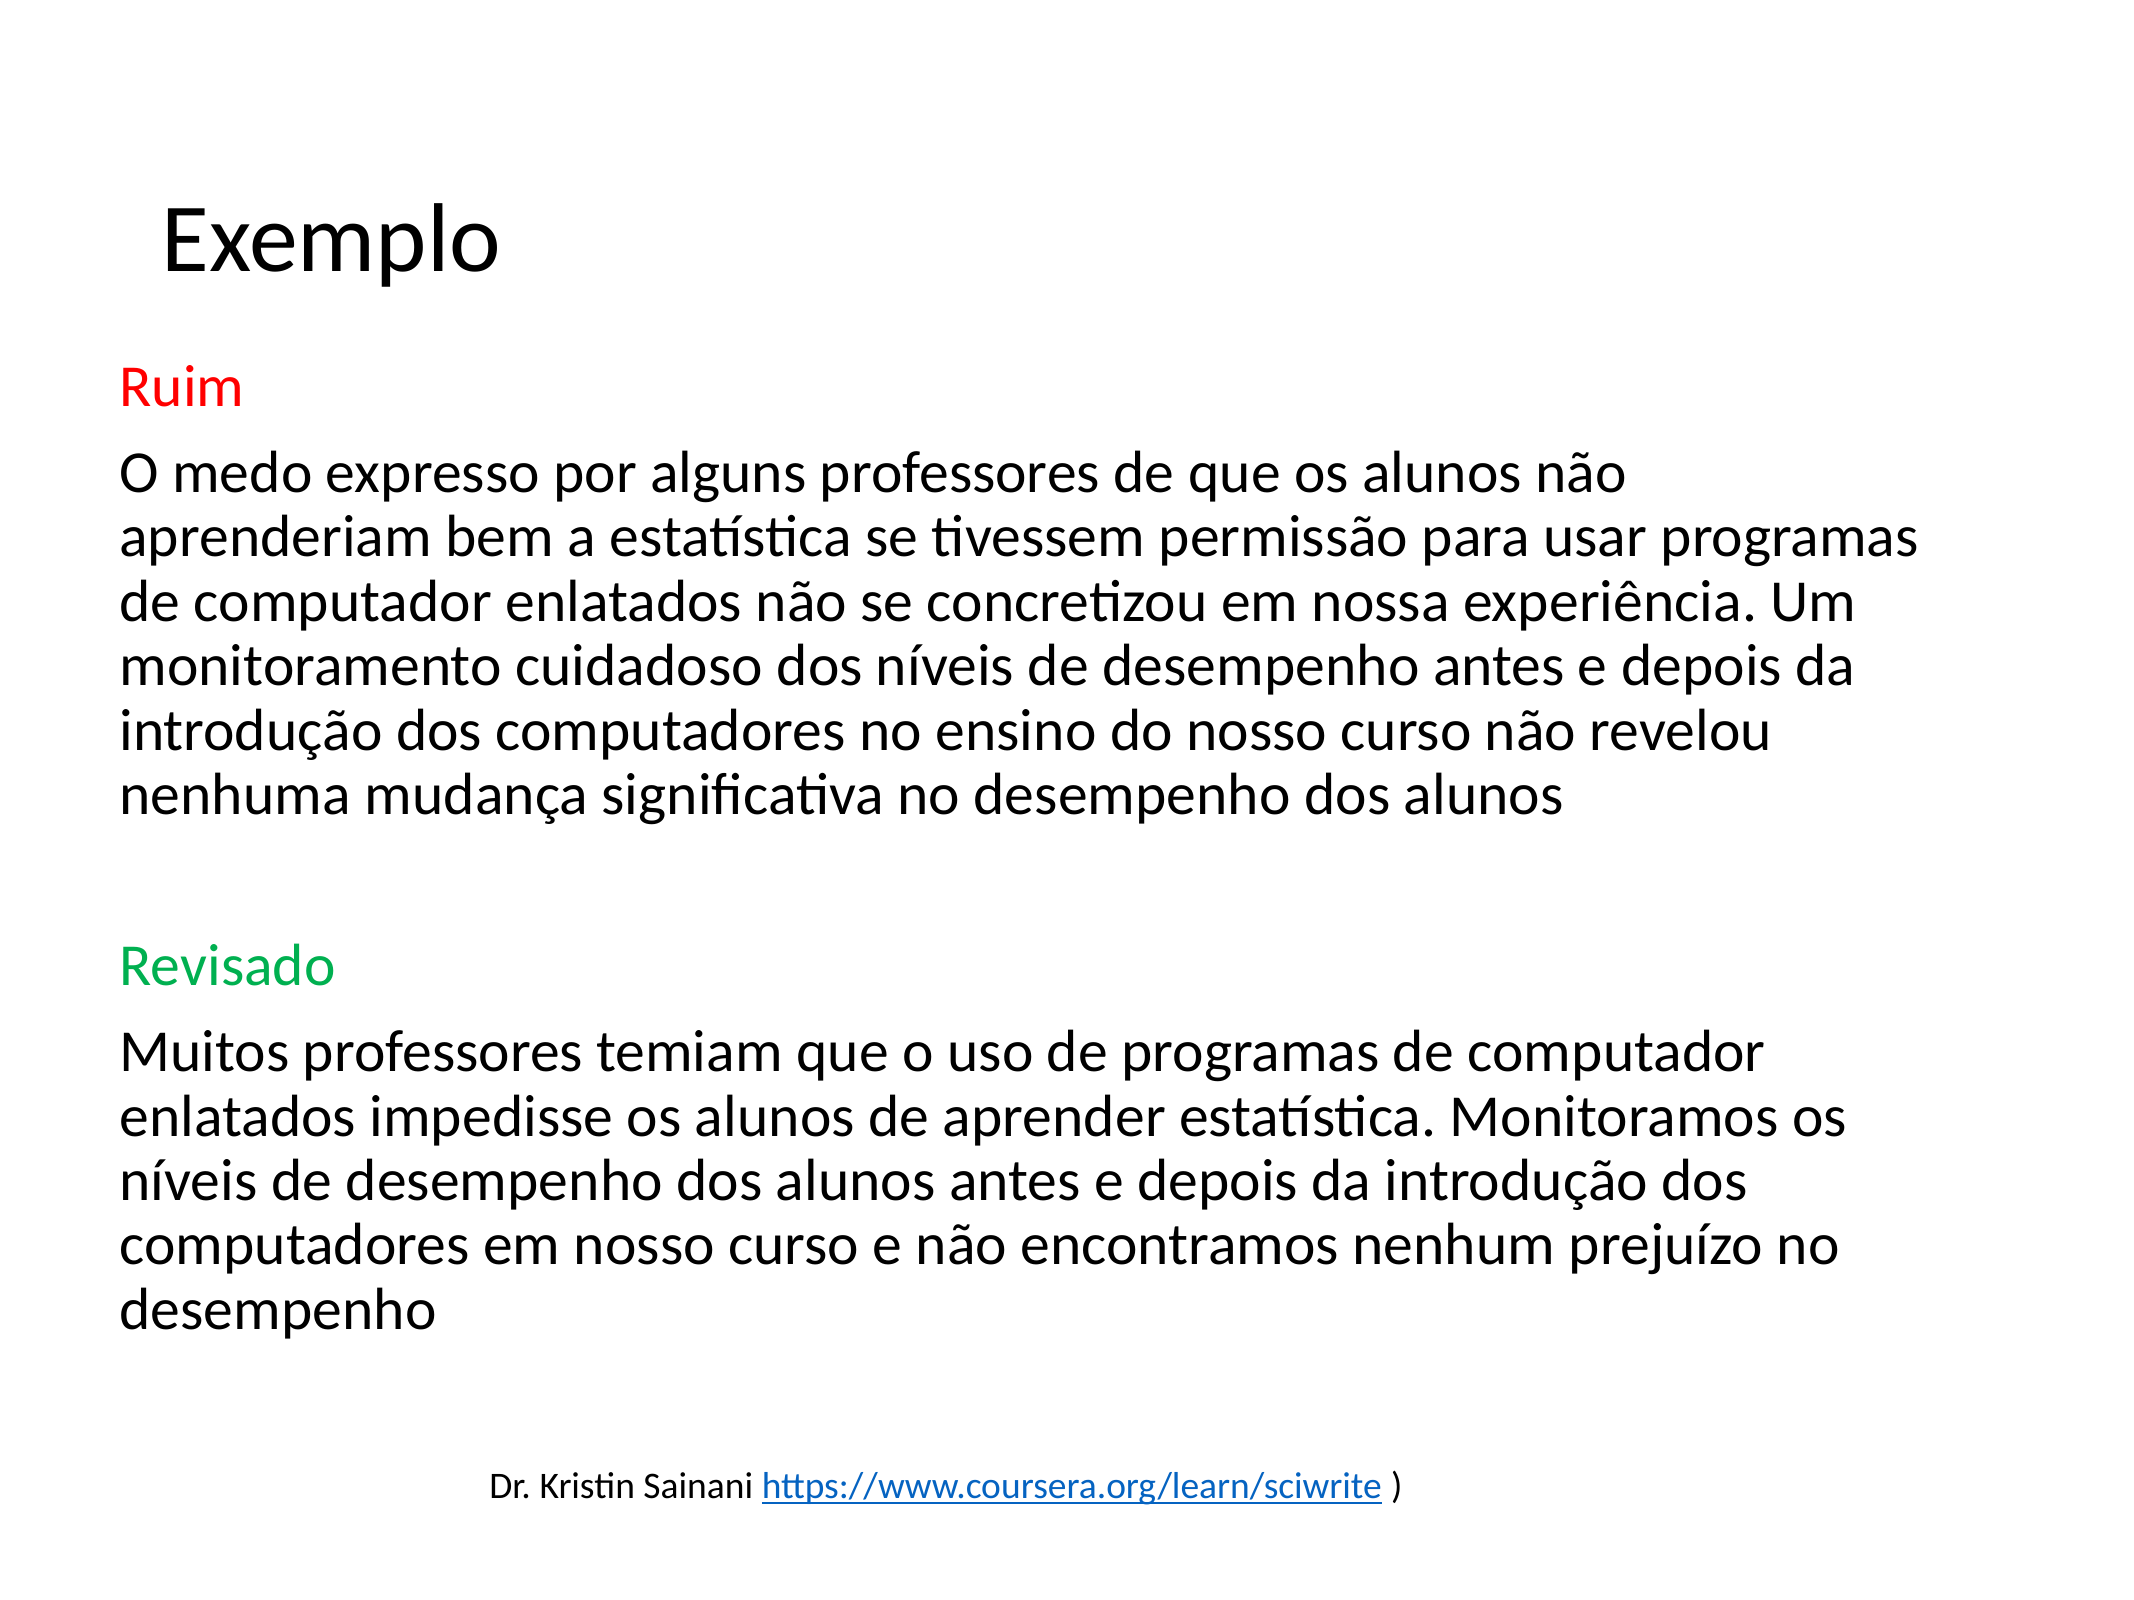

# Exemplo
Ruim
O medo expresso por alguns professores de que os alunos não aprenderiam bem a estatística se tivessem permissão para usar programas de computador enlatados não se concretizou em nossa experiência. Um monitoramento cuidadoso dos níveis de desempenho antes e depois da introdução dos computadores no ensino do nosso curso não revelou nenhuma mudança significativa no desempenho dos alunos

Revisado
Muitos professores temiam que o uso de programas de computador enlatados impedisse os alunos de aprender estatística. Monitoramos os níveis de desempenho dos alunos antes e depois da introdução dos computadores em nosso curso e não encontramos nenhum prejuízo no desempenho
Dr. Kristin Sainani https://www.coursera.org/learn/sciwrite )